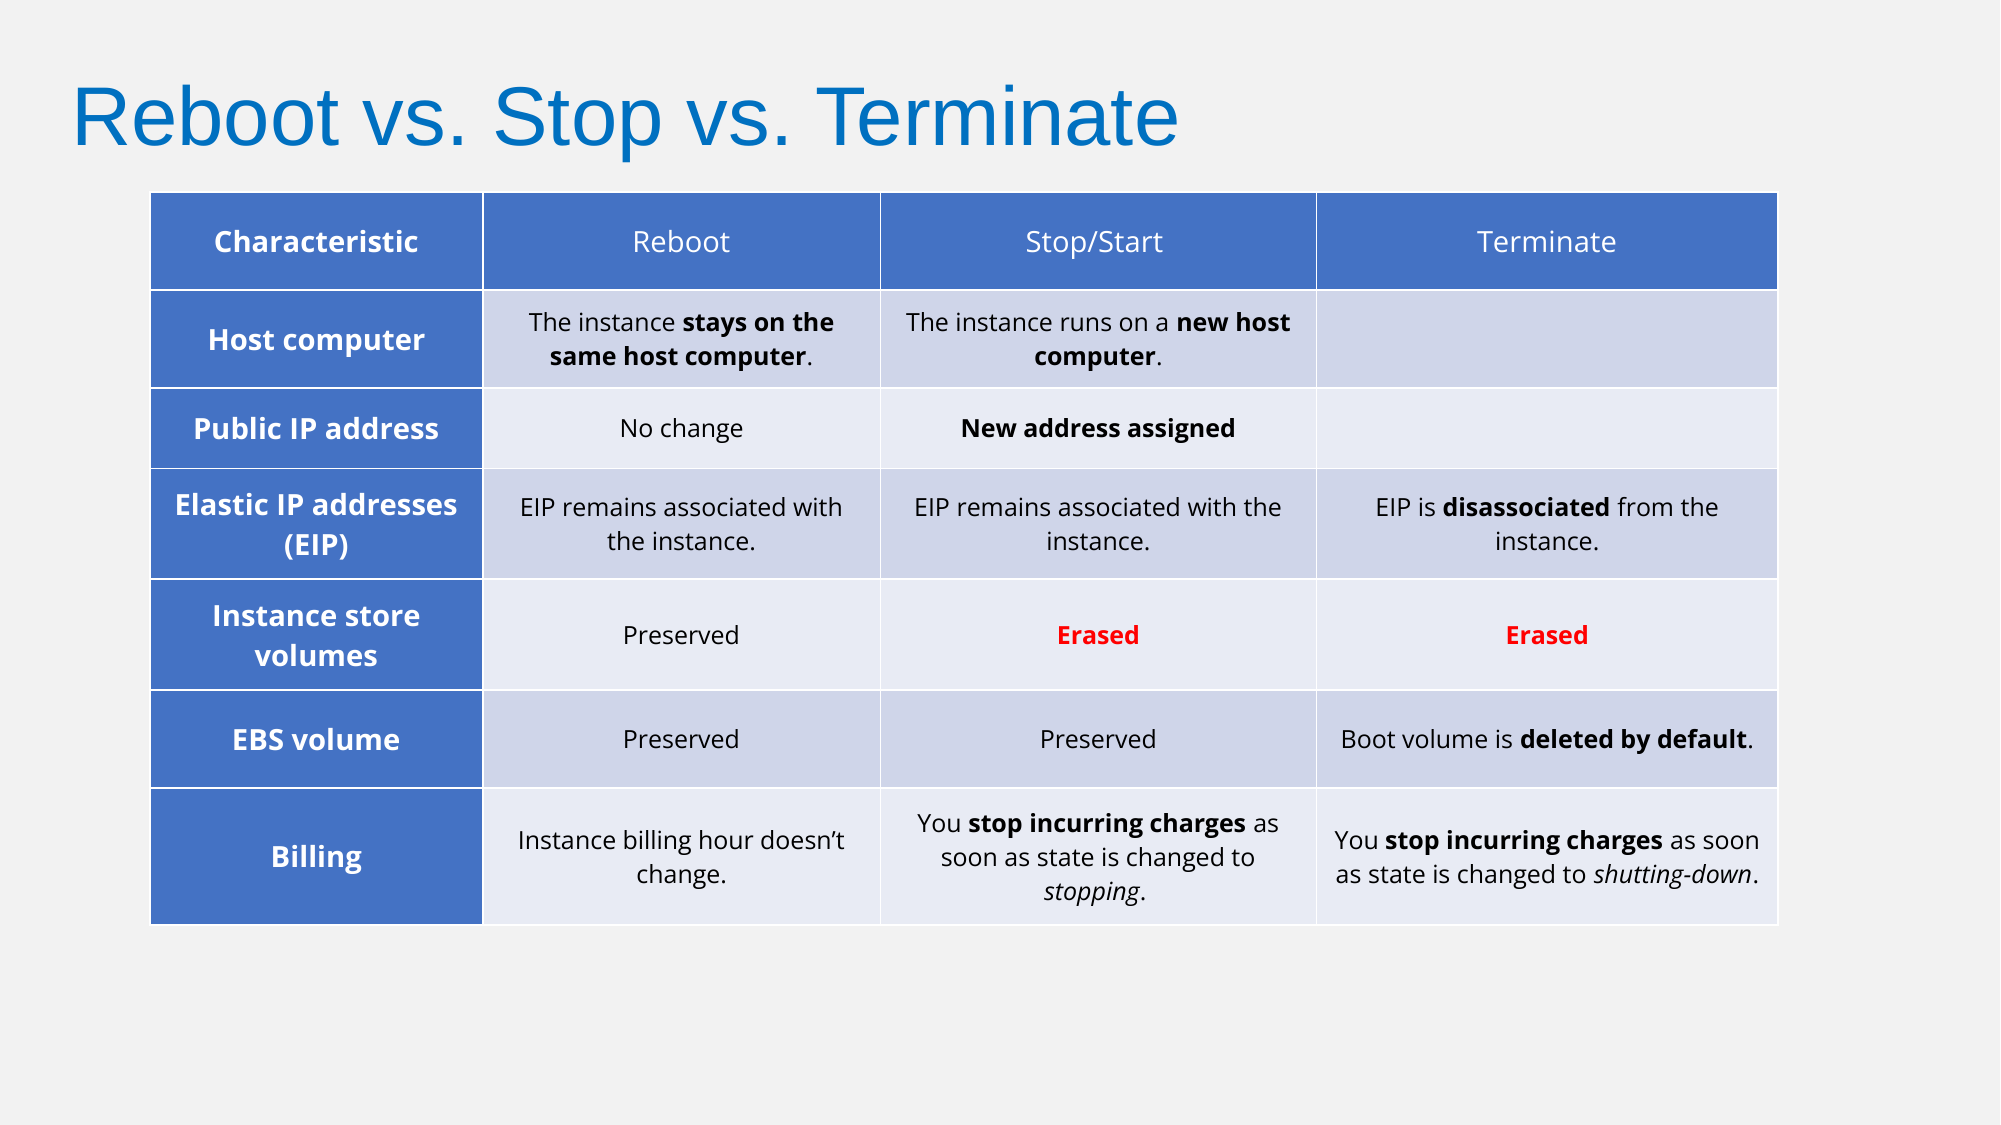

# Reboot vs. Stop vs. Terminate
| Characteristic | Reboot | Stop/Start | Terminate |
| --- | --- | --- | --- |
| Host computer | The instance stays on the same host computer. | The instance runs on a new host computer. |  |
| Public IP address | No change | New address assigned |  |
| Elastic IP addresses (EIP) | EIP remains associated with the instance. | EIP remains associated with the instance. | EIP is disassociated from the instance. |
| Instance store volumes | Preserved | Erased | Erased |
| EBS volume | Preserved | Preserved | Boot volume is deleted by default. |
| Billing | Instance billing hour doesn’t change. | You stop incurring charges as soon as state is changed to stopping. | You stop incurring charges as soon as state is changed to shutting-down. |